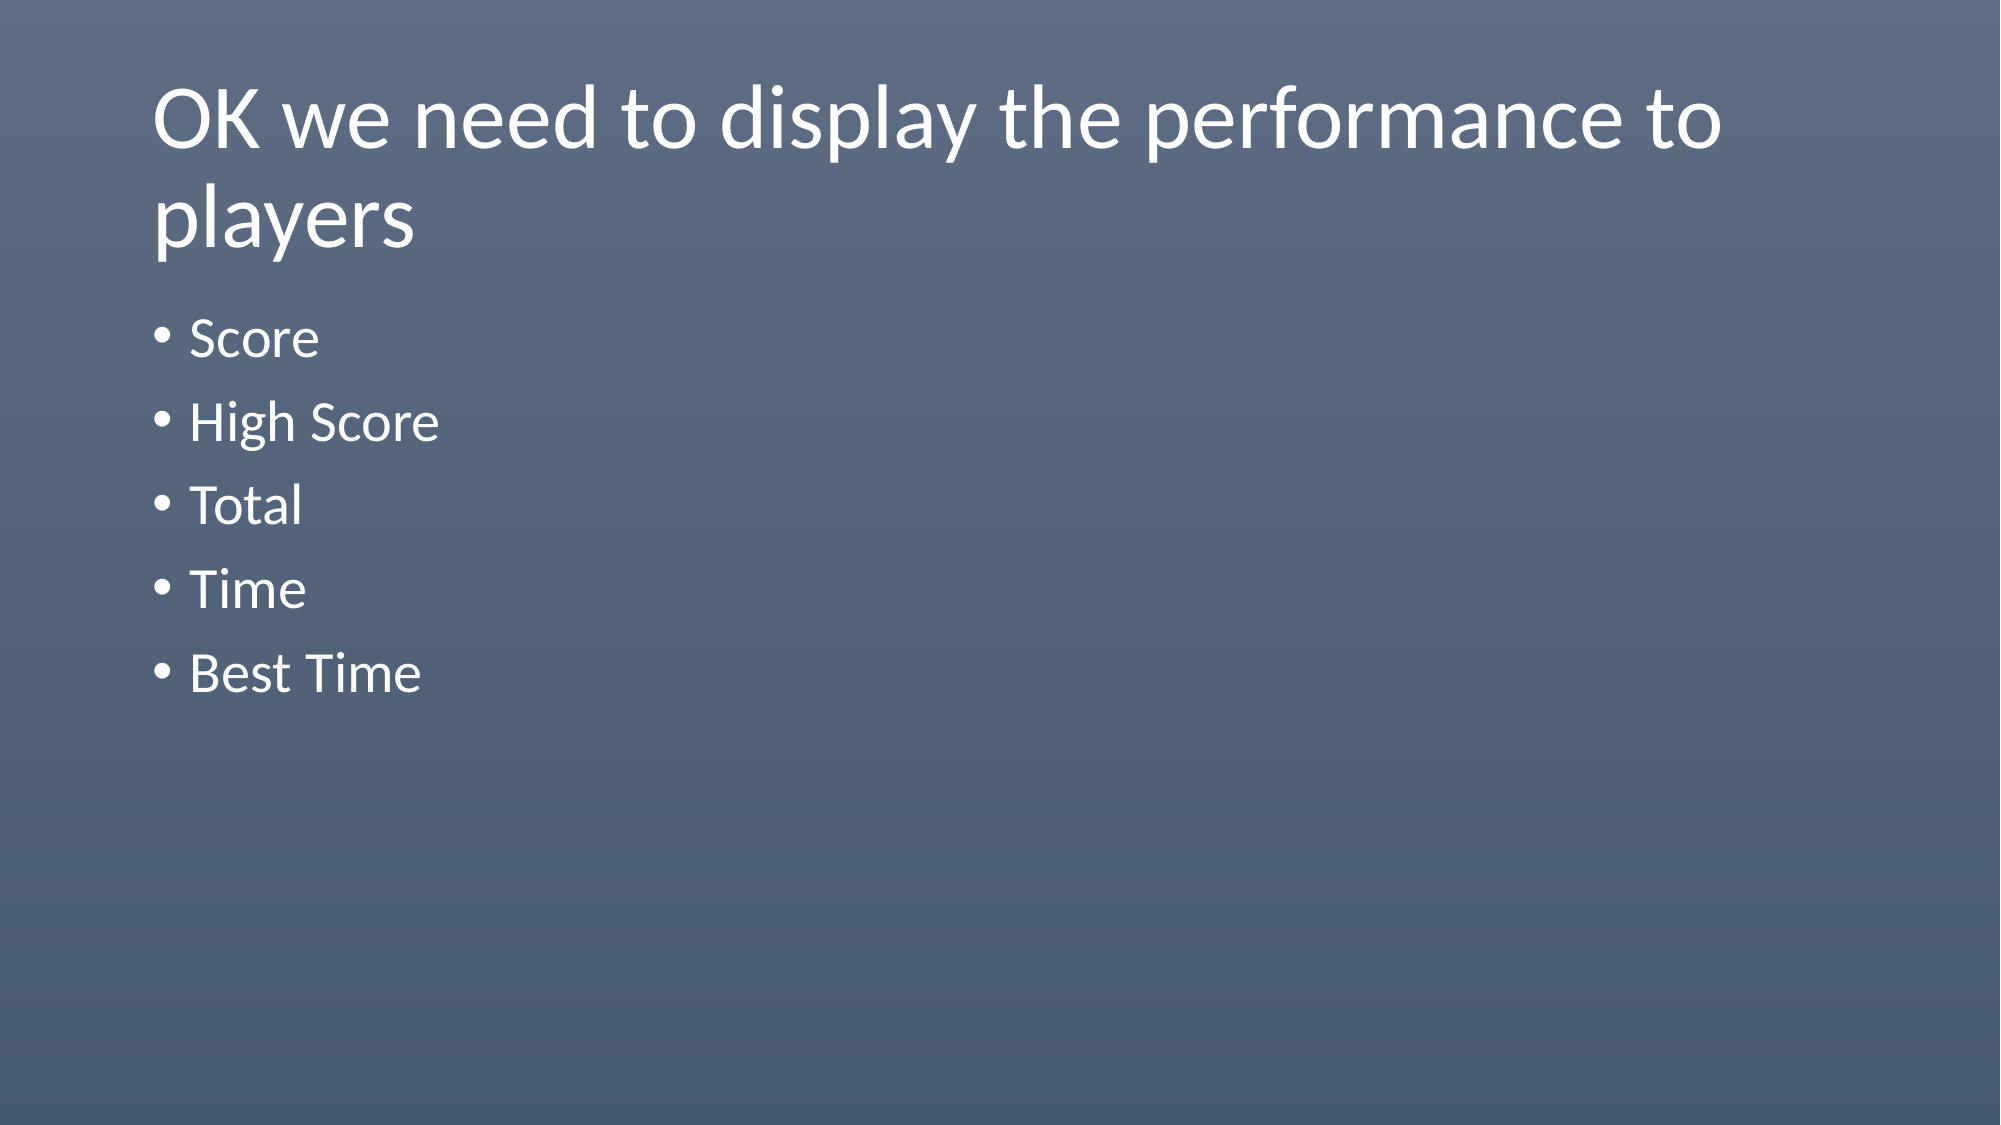

# OK we need to display the performance to players
Score
High Score
Total
Time
Best Time